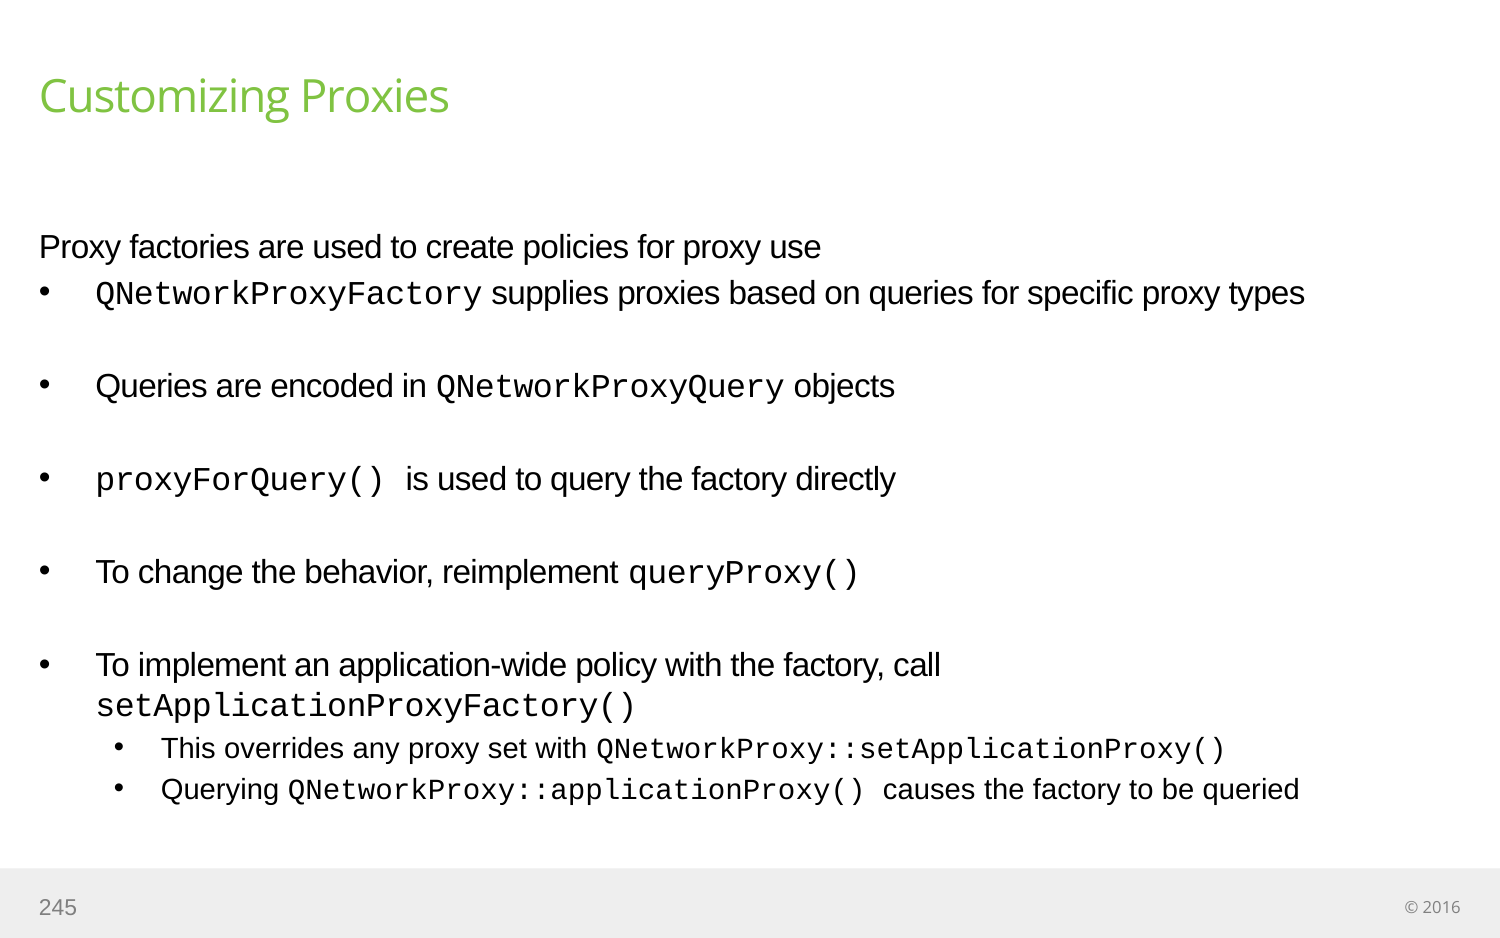

# Customizing Proxies
Proxy factories are used to create policies for proxy use
QNetworkProxyFactory supplies proxies based on queries for specific proxy types

Queries are encoded in QNetworkProxyQuery objects

proxyForQuery() is used to query the factory directly

To change the behavior, reimplement queryProxy()

To implement an application-wide policy with the factory, call setApplicationProxyFactory()
This overrides any proxy set with QNetworkProxy::setApplicationProxy()
Querying QNetworkProxy::applicationProxy() causes the factory to be queried

245
© 2016